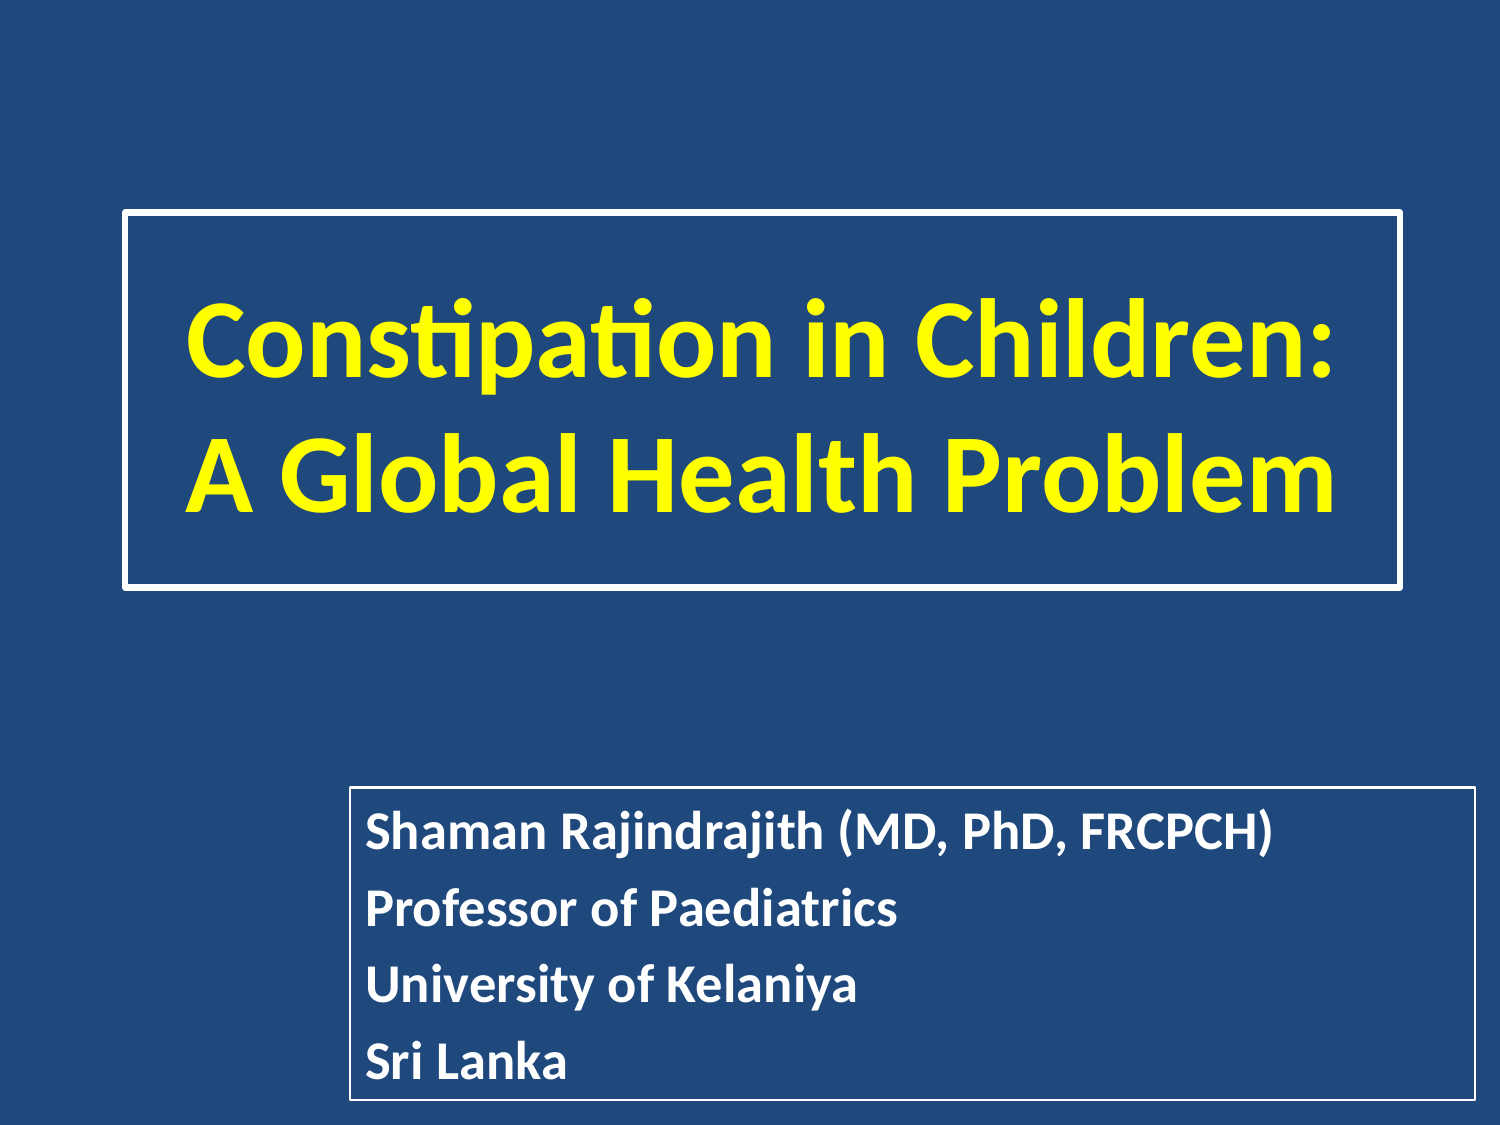

# Constipation in Children: A Global Health Problem
Shaman Rajindrajith (MD, PhD, FRCPCH)
Professor of Paediatrics
University of Kelaniya
Sri Lanka